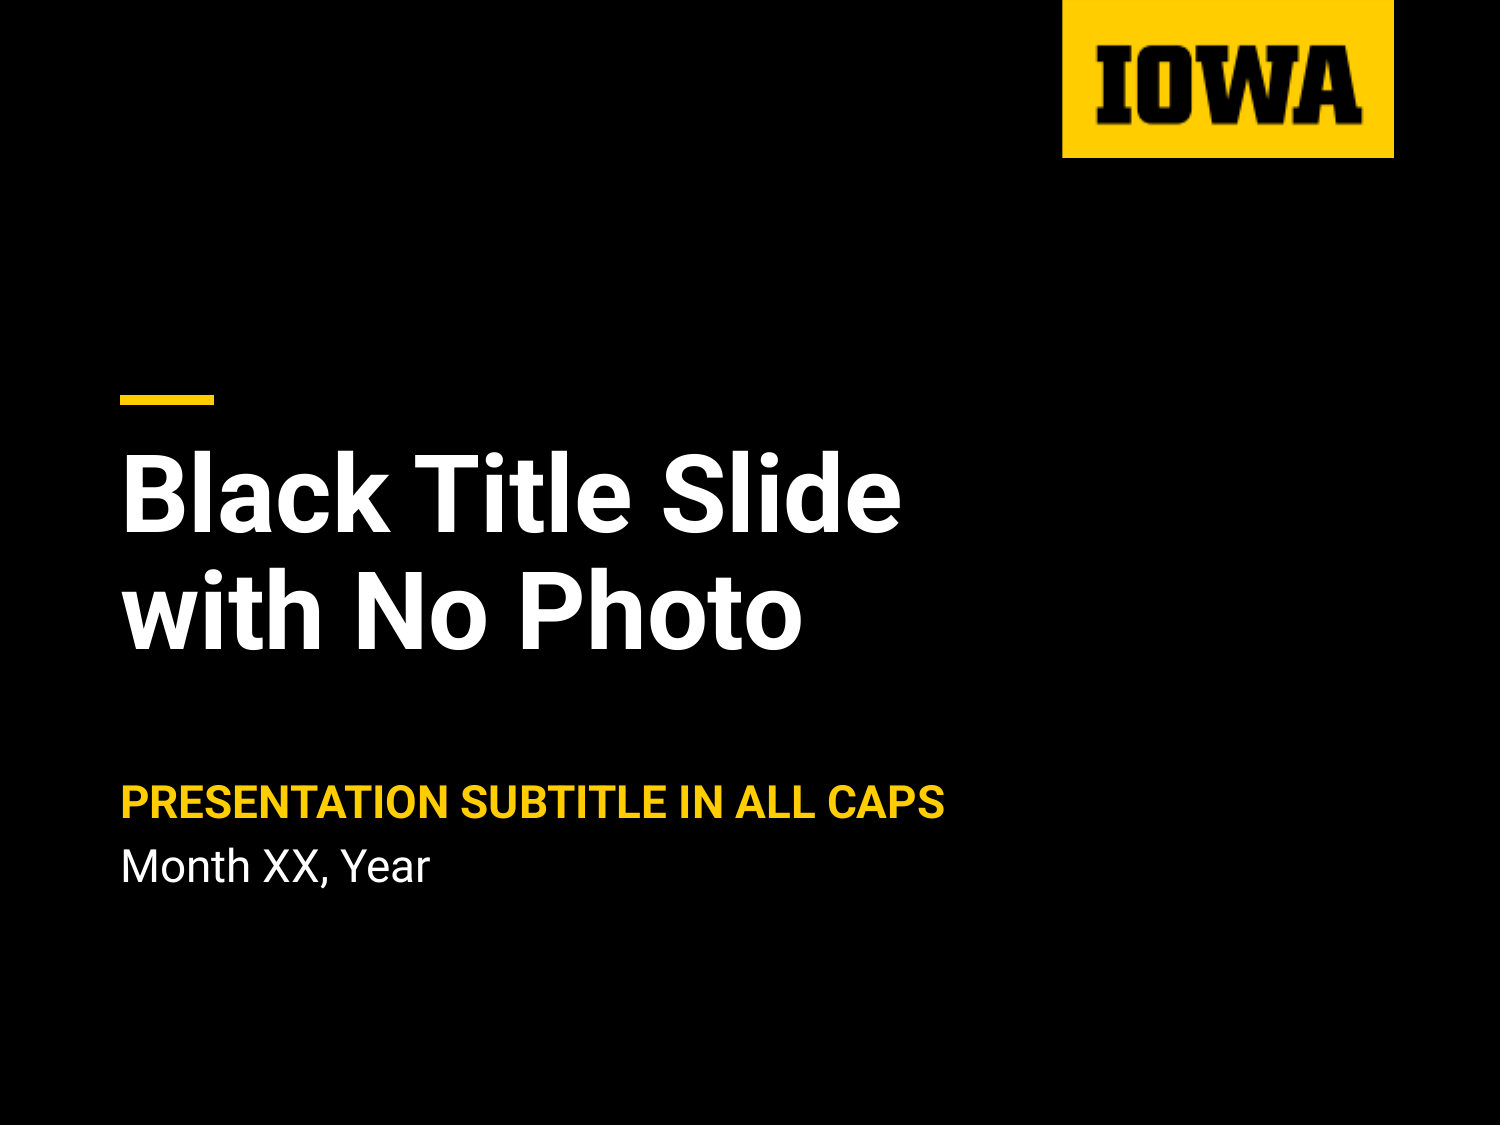

# Black Title Slide with No Photo
PRESENTATION SUBTITLE IN ALL CAPS
Month XX, Year